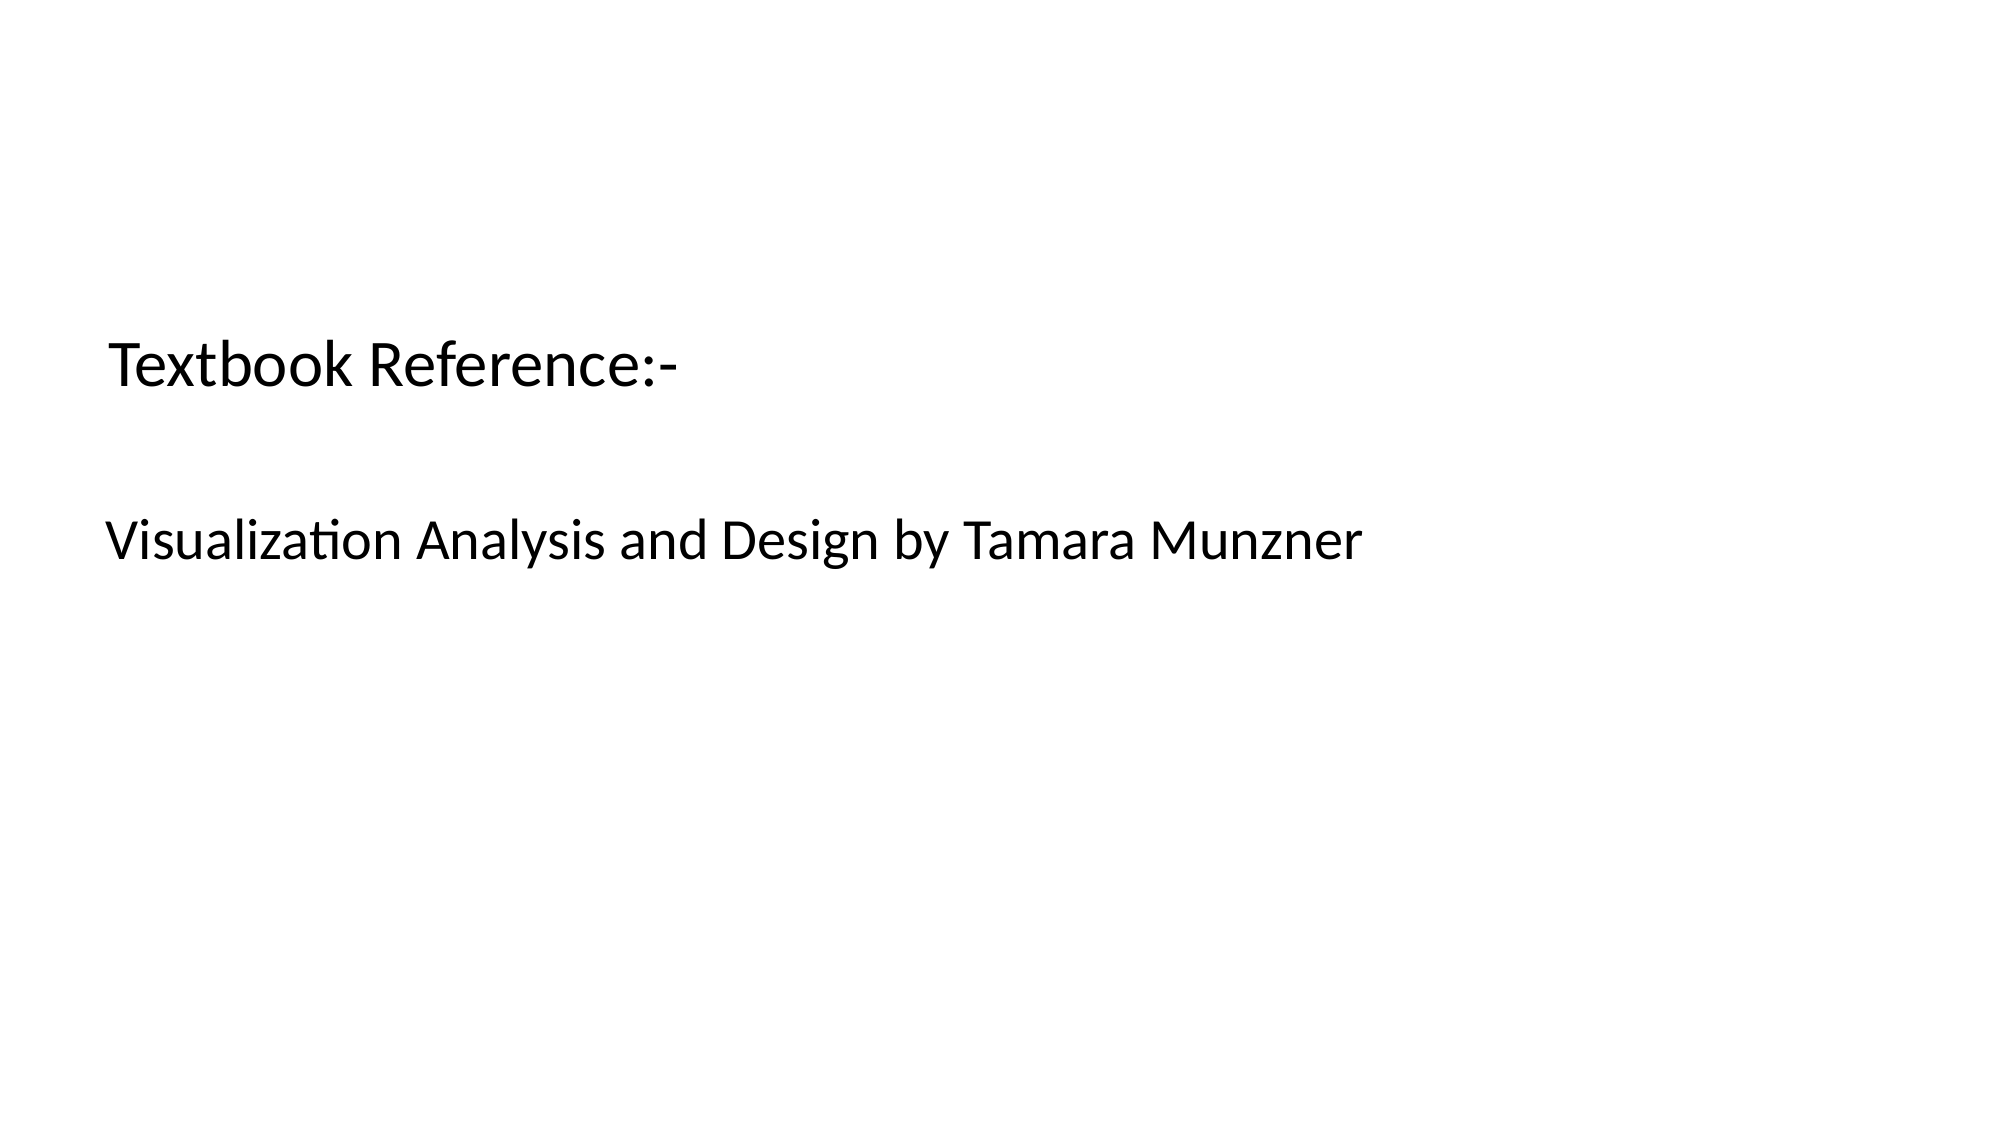

Textbook Reference:-
# Visualization Analysis and Design by Tamara Munzner